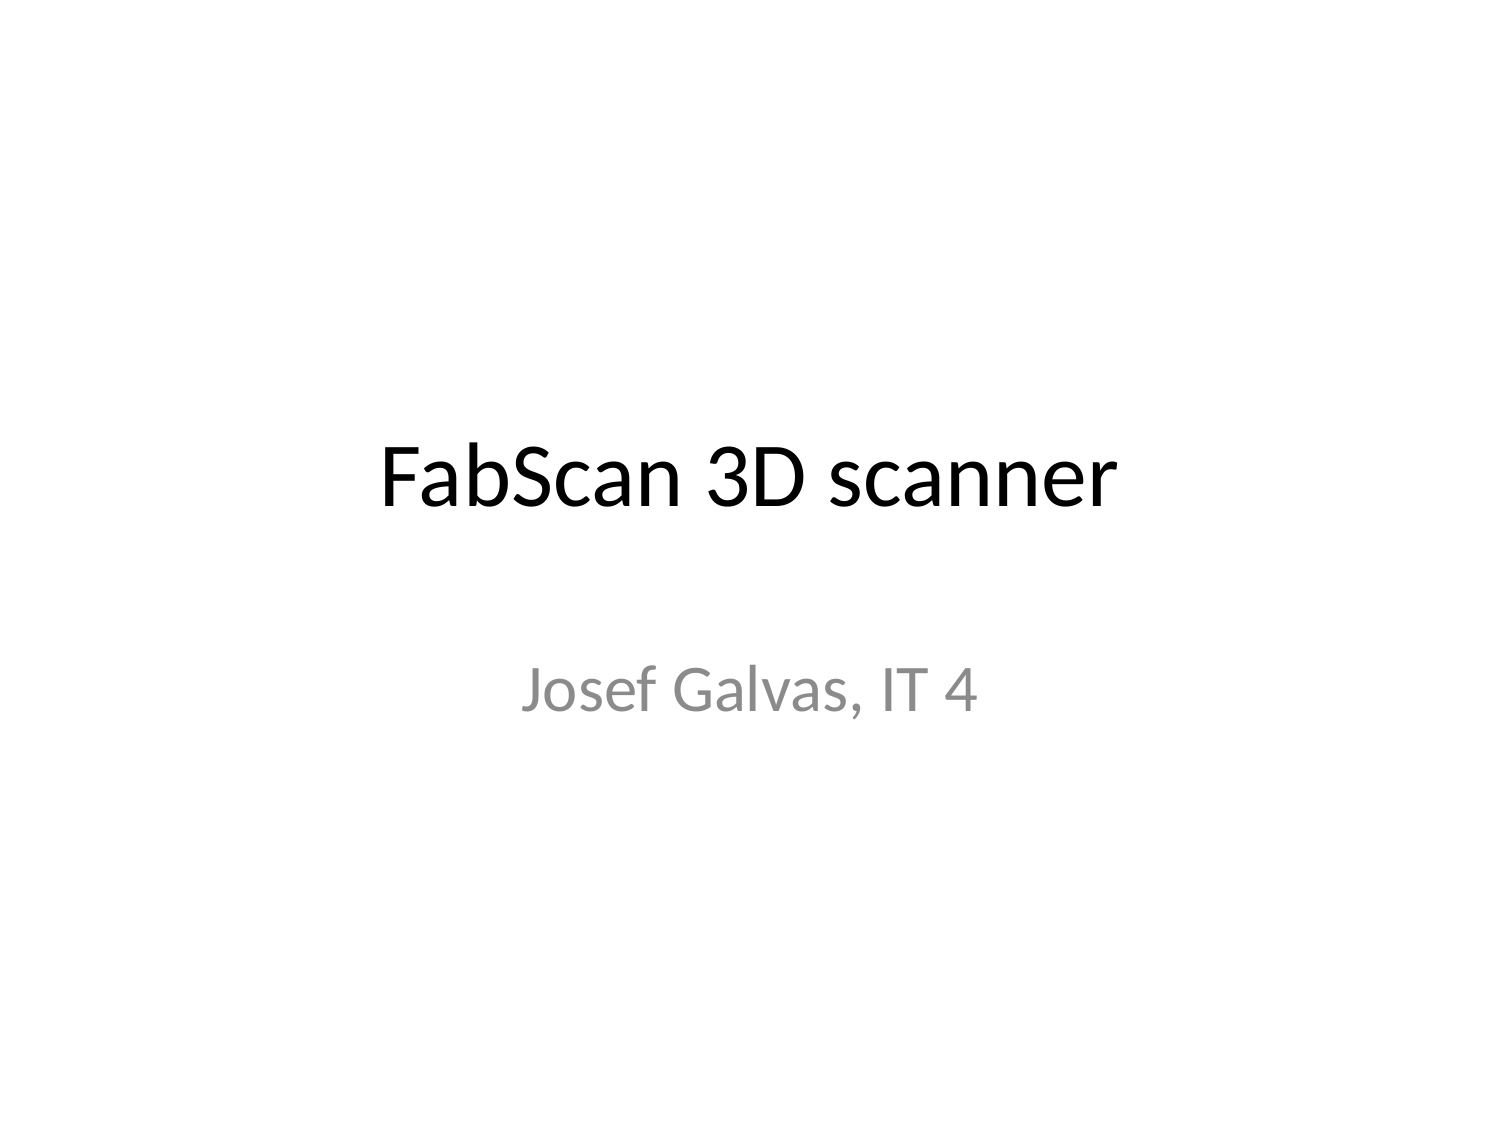

# FabScan 3D scanner
Josef Galvas, IT 4